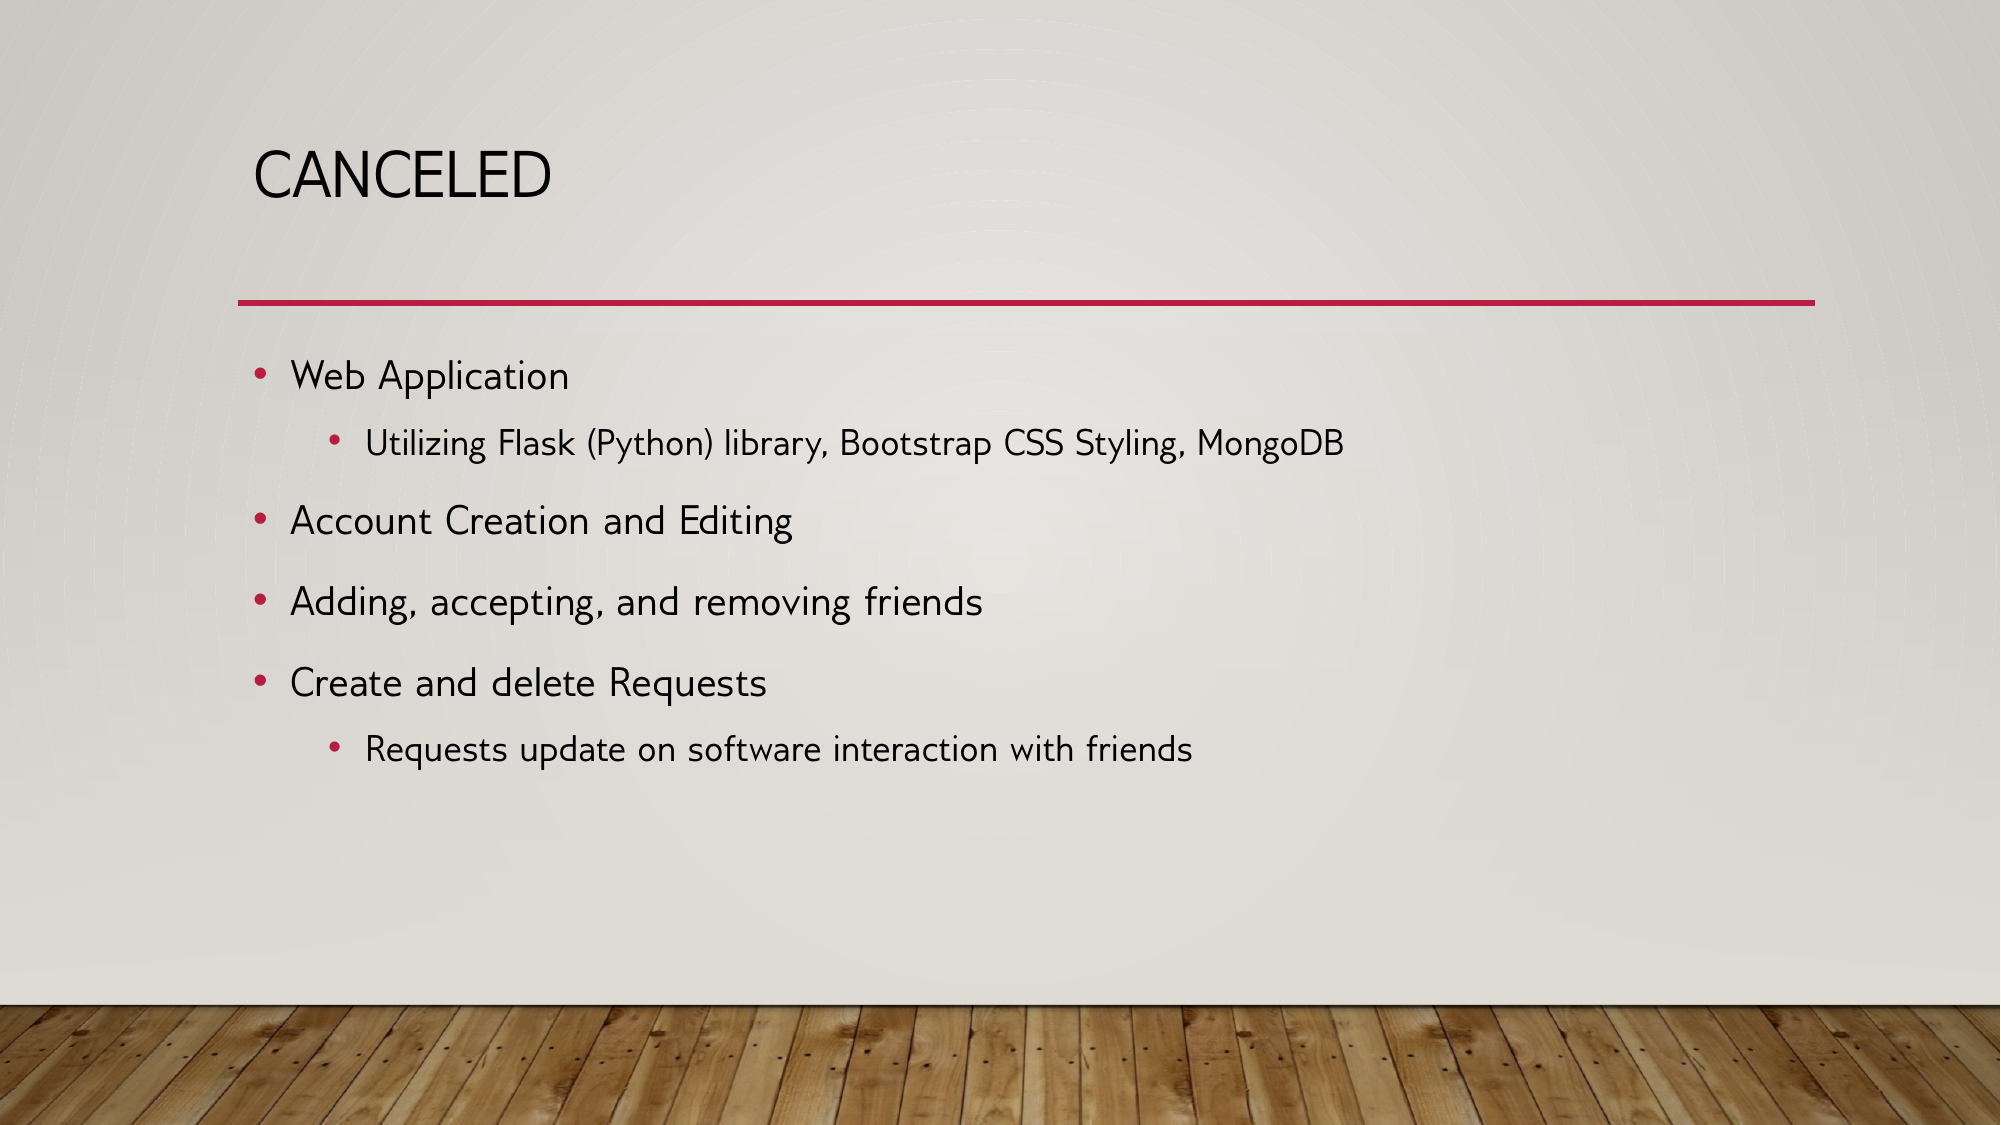

# Canceled
Web Application
Utilizing Flask (Python) library, Bootstrap CSS Styling, MongoDB
Account Creation and Editing
Adding, accepting, and removing friends
Create and delete Requests
Requests update on software interaction with friends